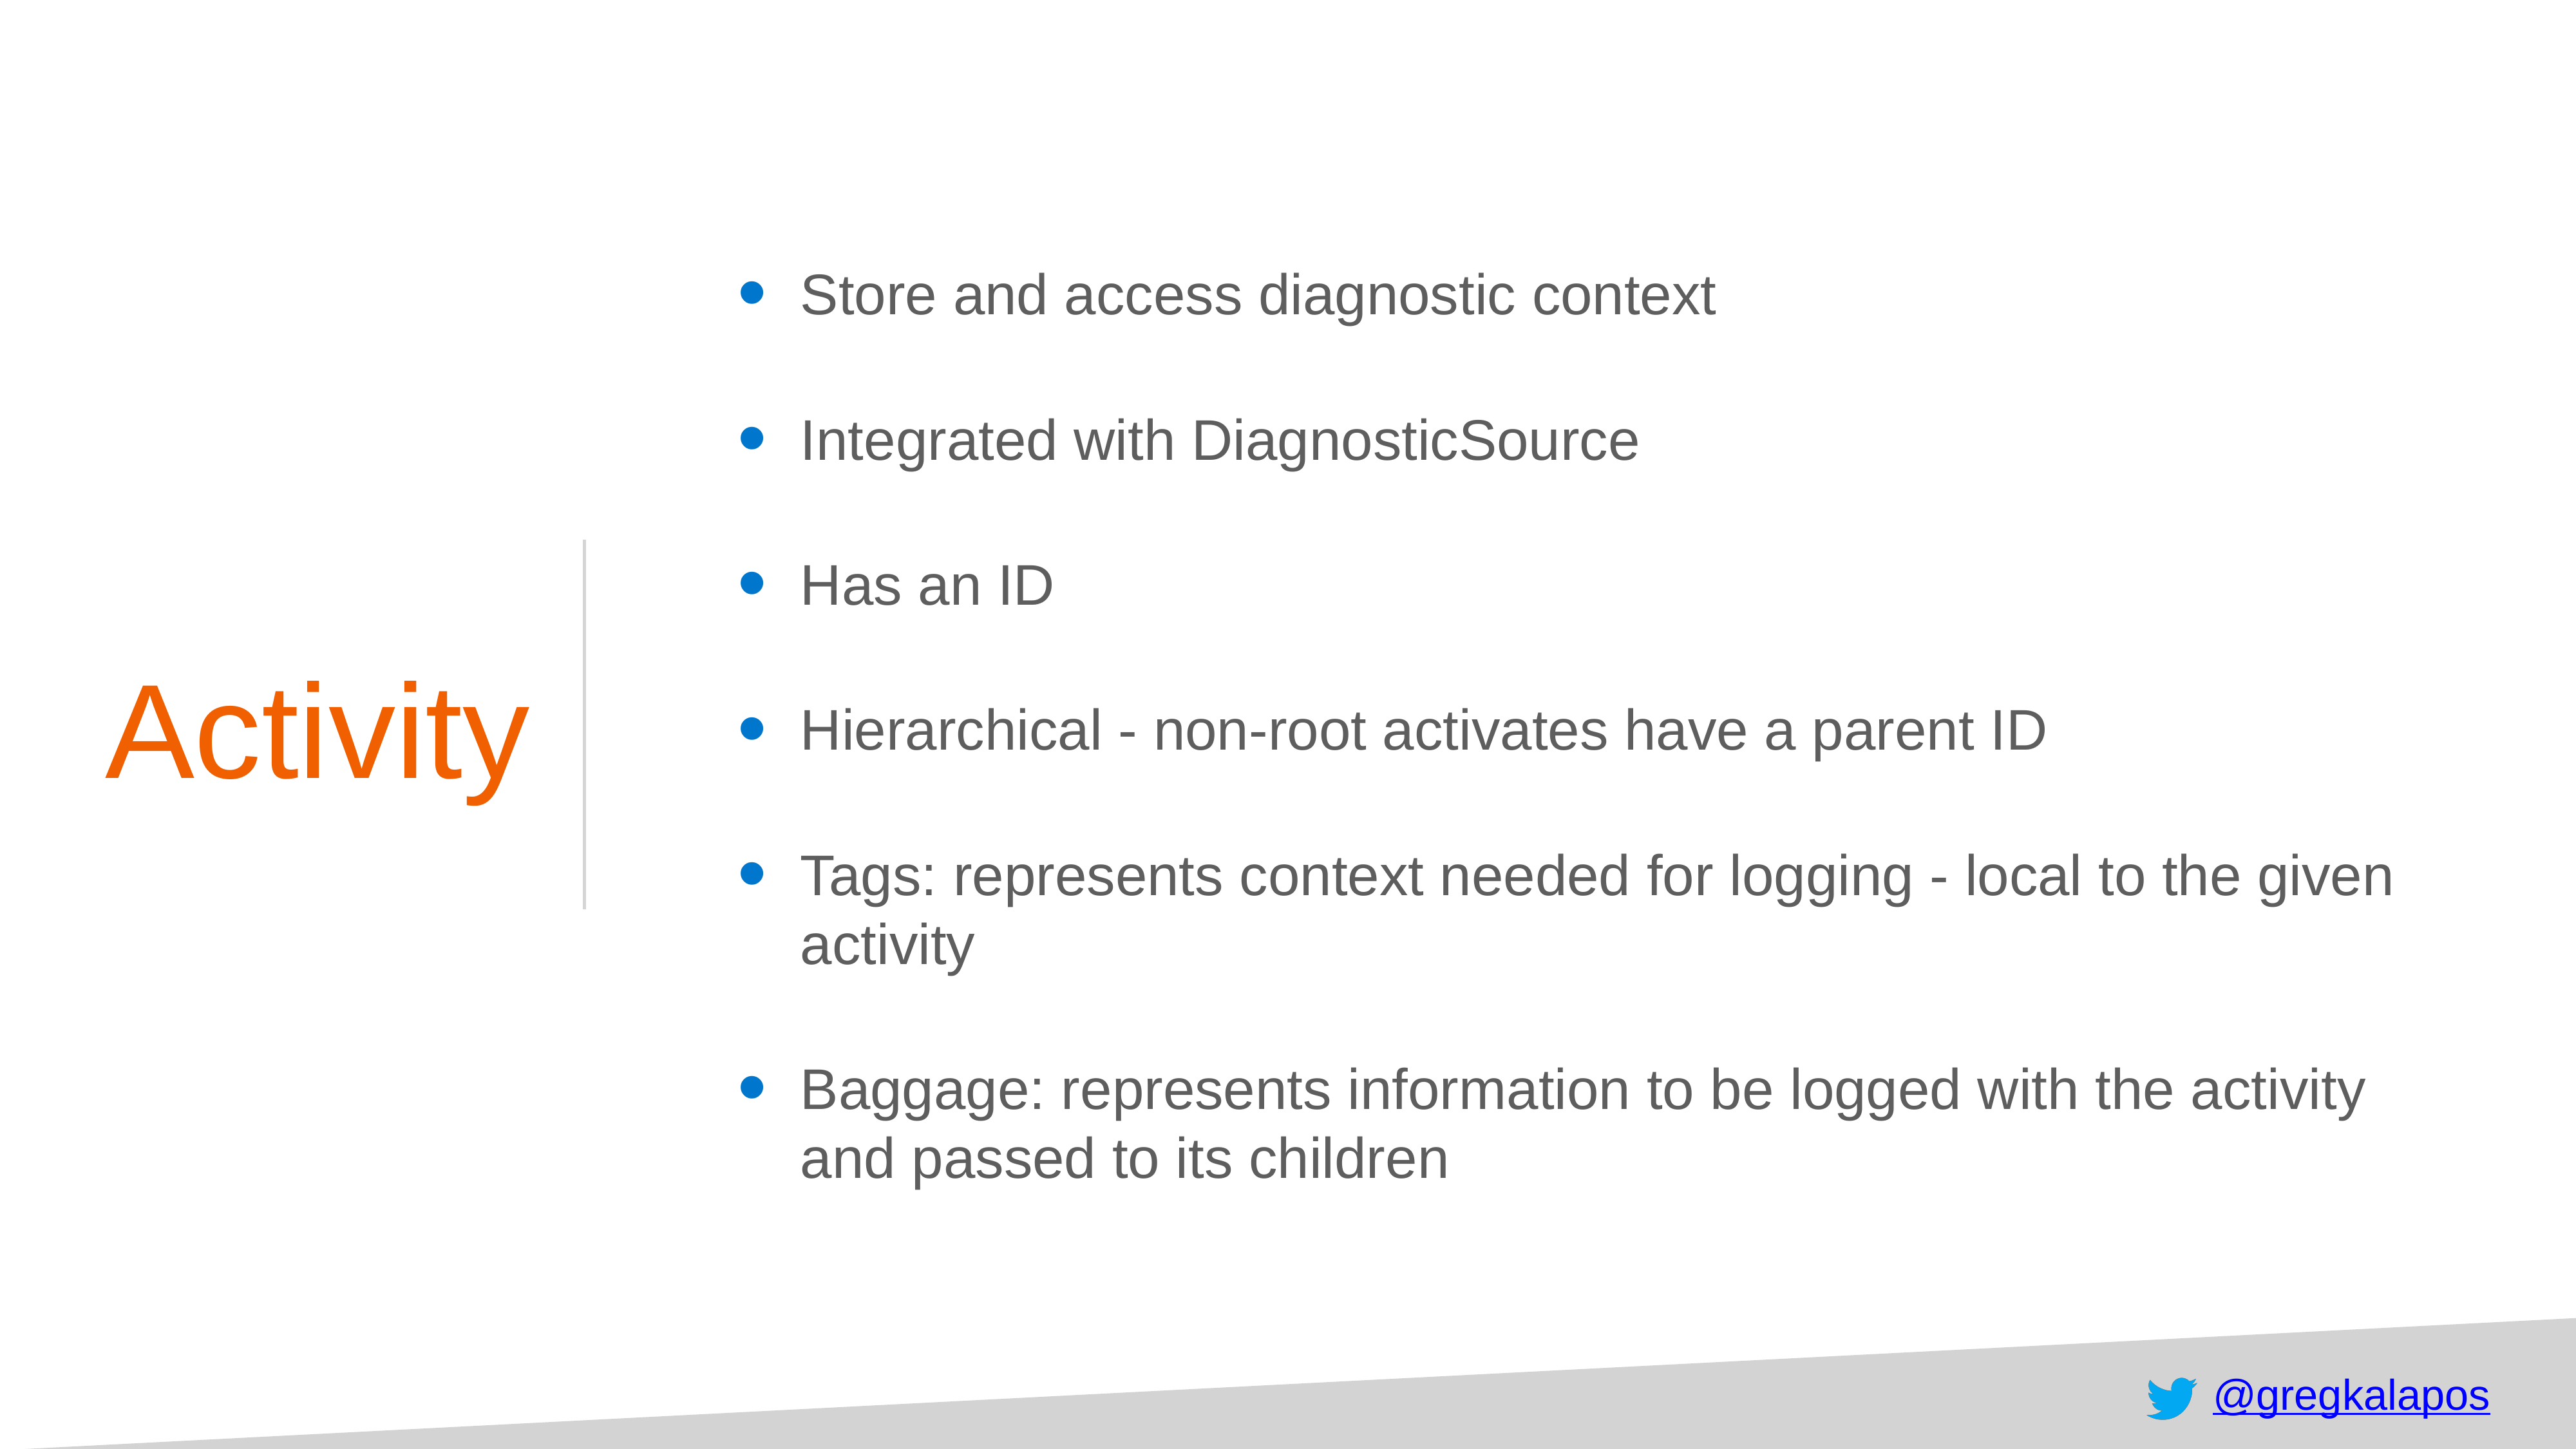

Store and access diagnostic context
Integrated with DiagnosticSource
Has an ID
Hierarchical - non-root activates have a parent ID
Tags: represents context needed for logging - local to the given activity
Baggage: represents information to be logged with the activity and passed to its children

# Activity